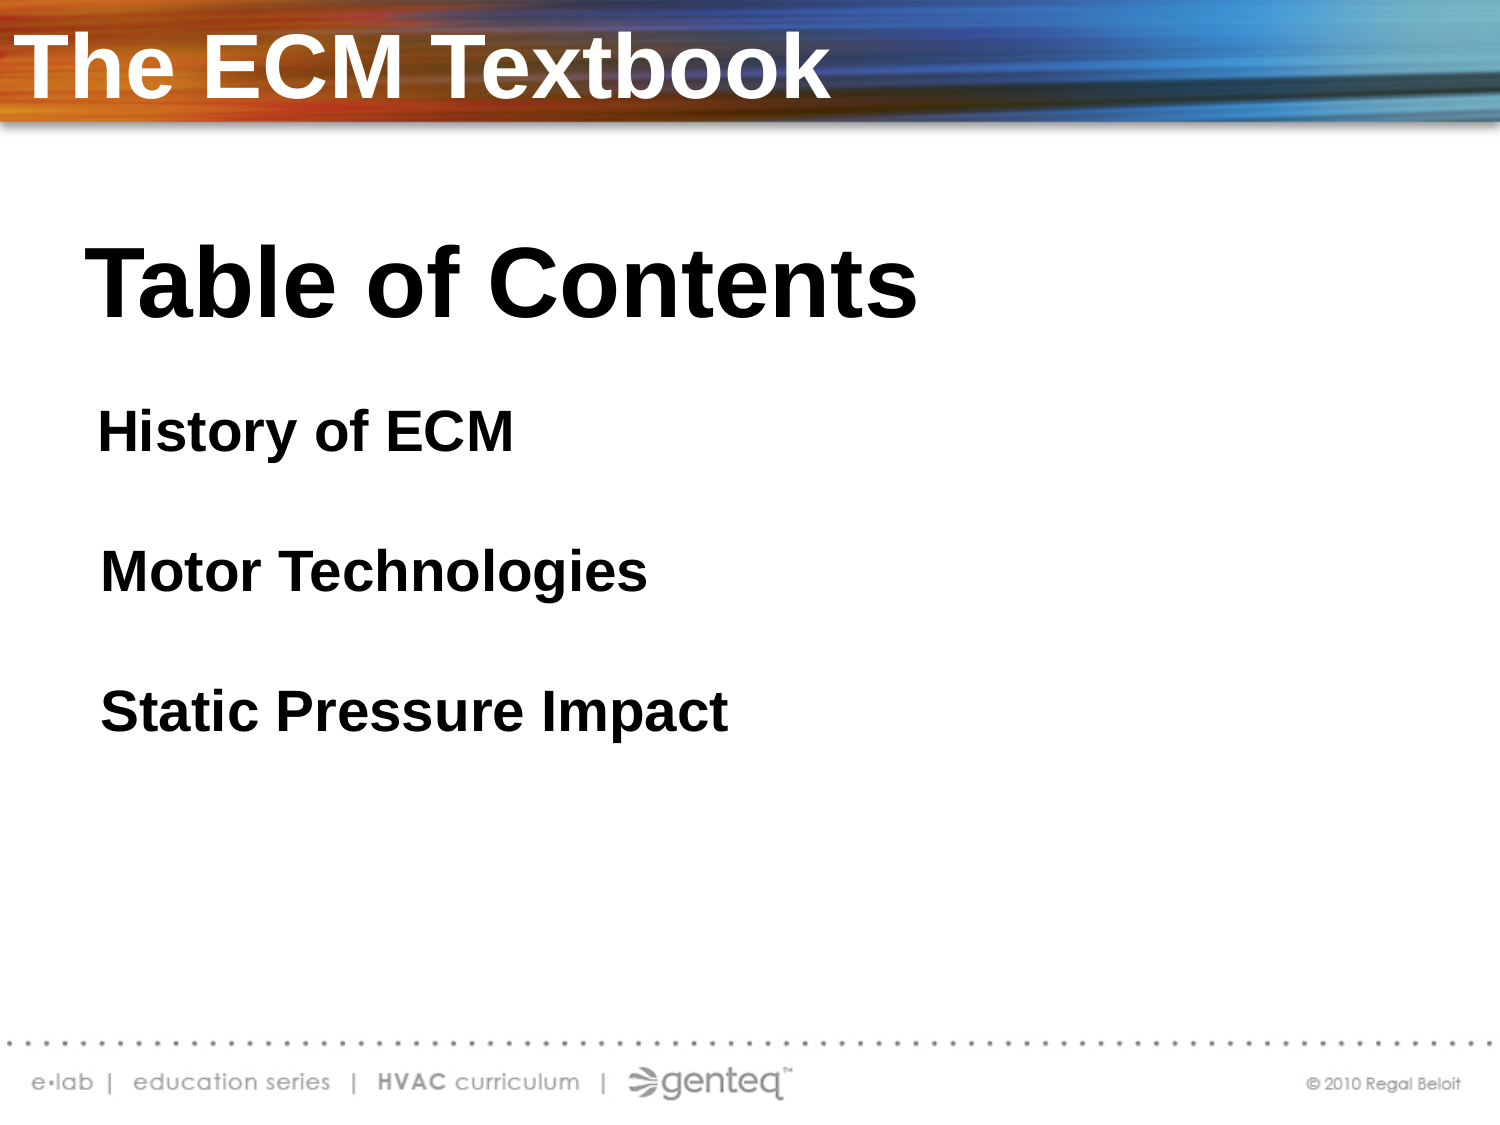

# The ECM Textbook
Table of Contents

 History of ECM

 Motor Technologies

 Static Pressure Impact